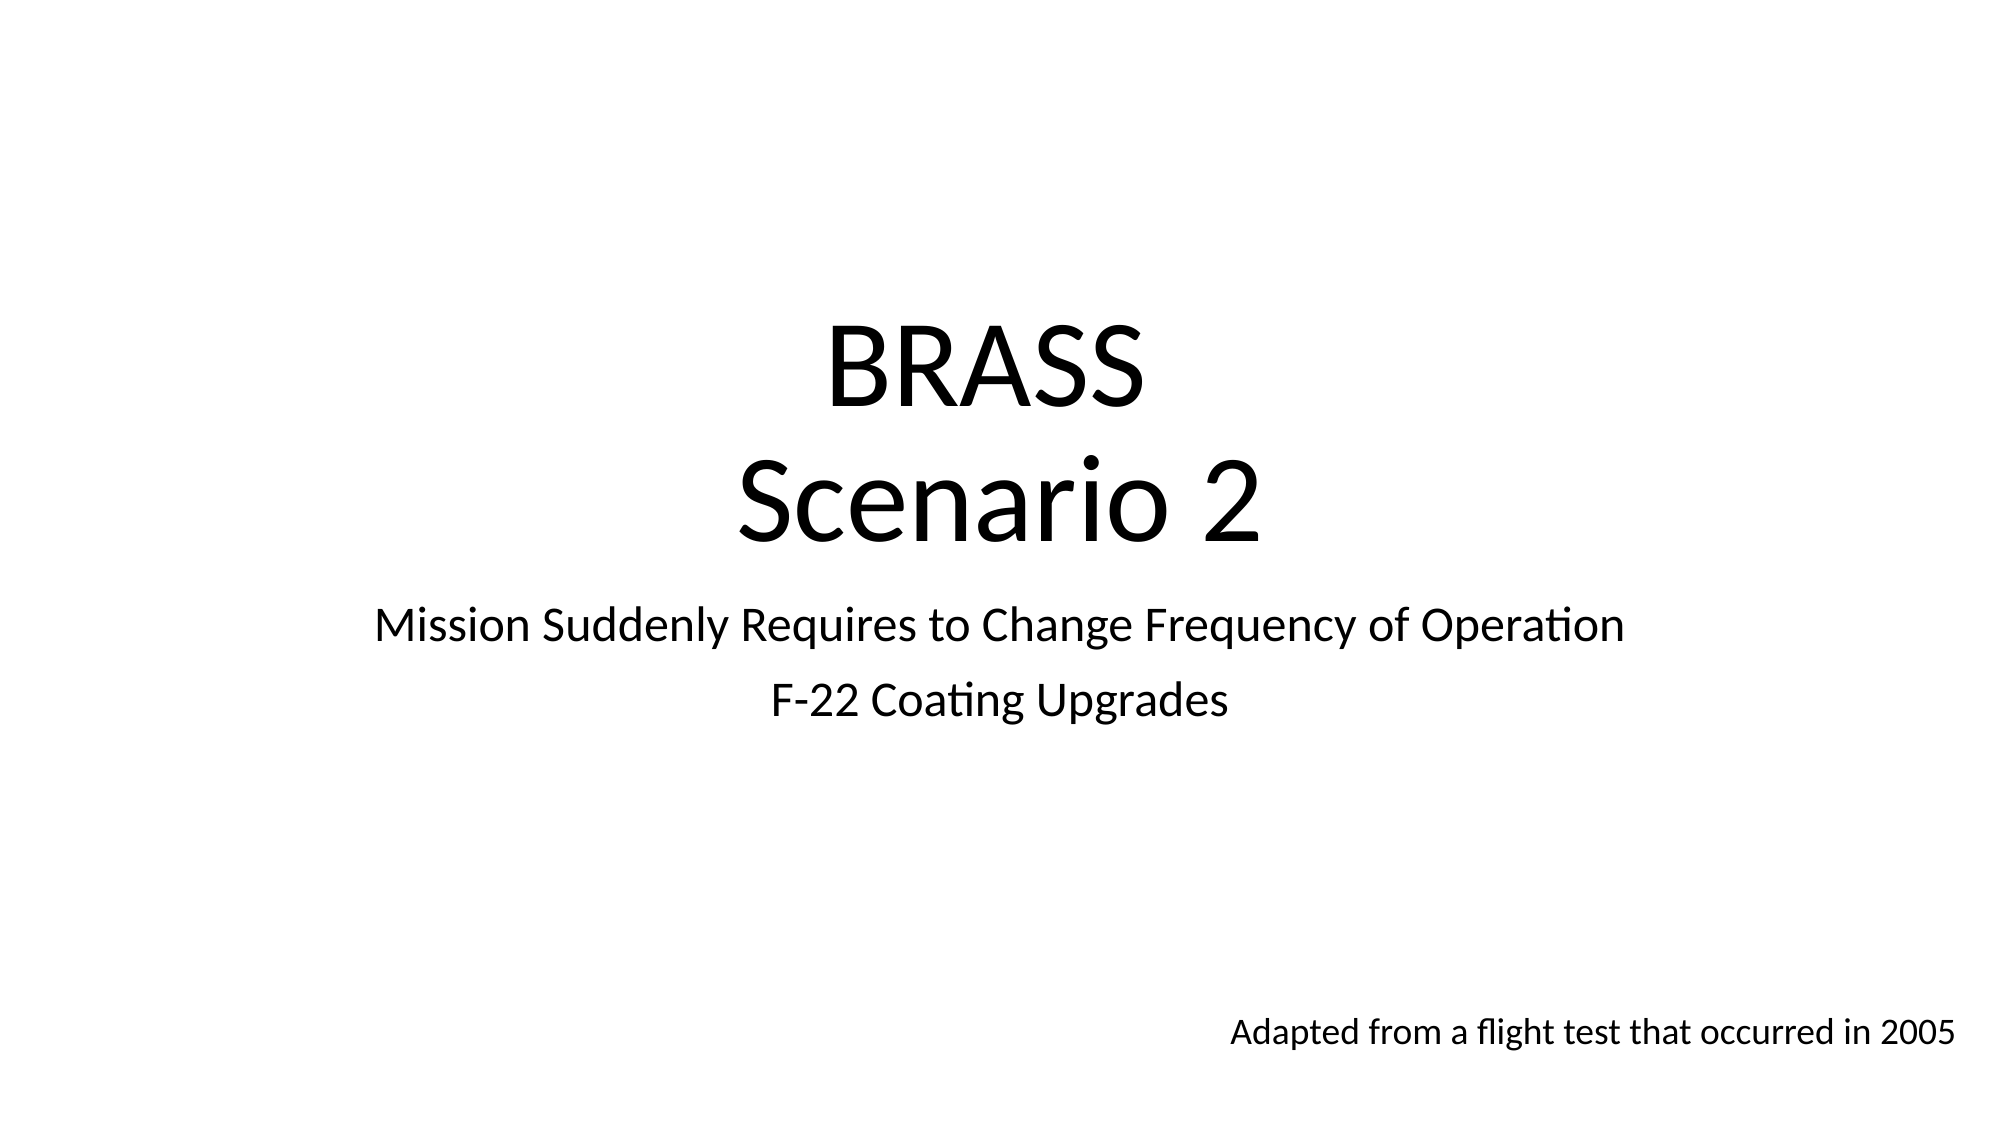

# BRASS Scenario 2
Mission Suddenly Requires to Change Frequency of Operation
F-22 Coating Upgrades

Adapted from a flight test that occurred in 2005